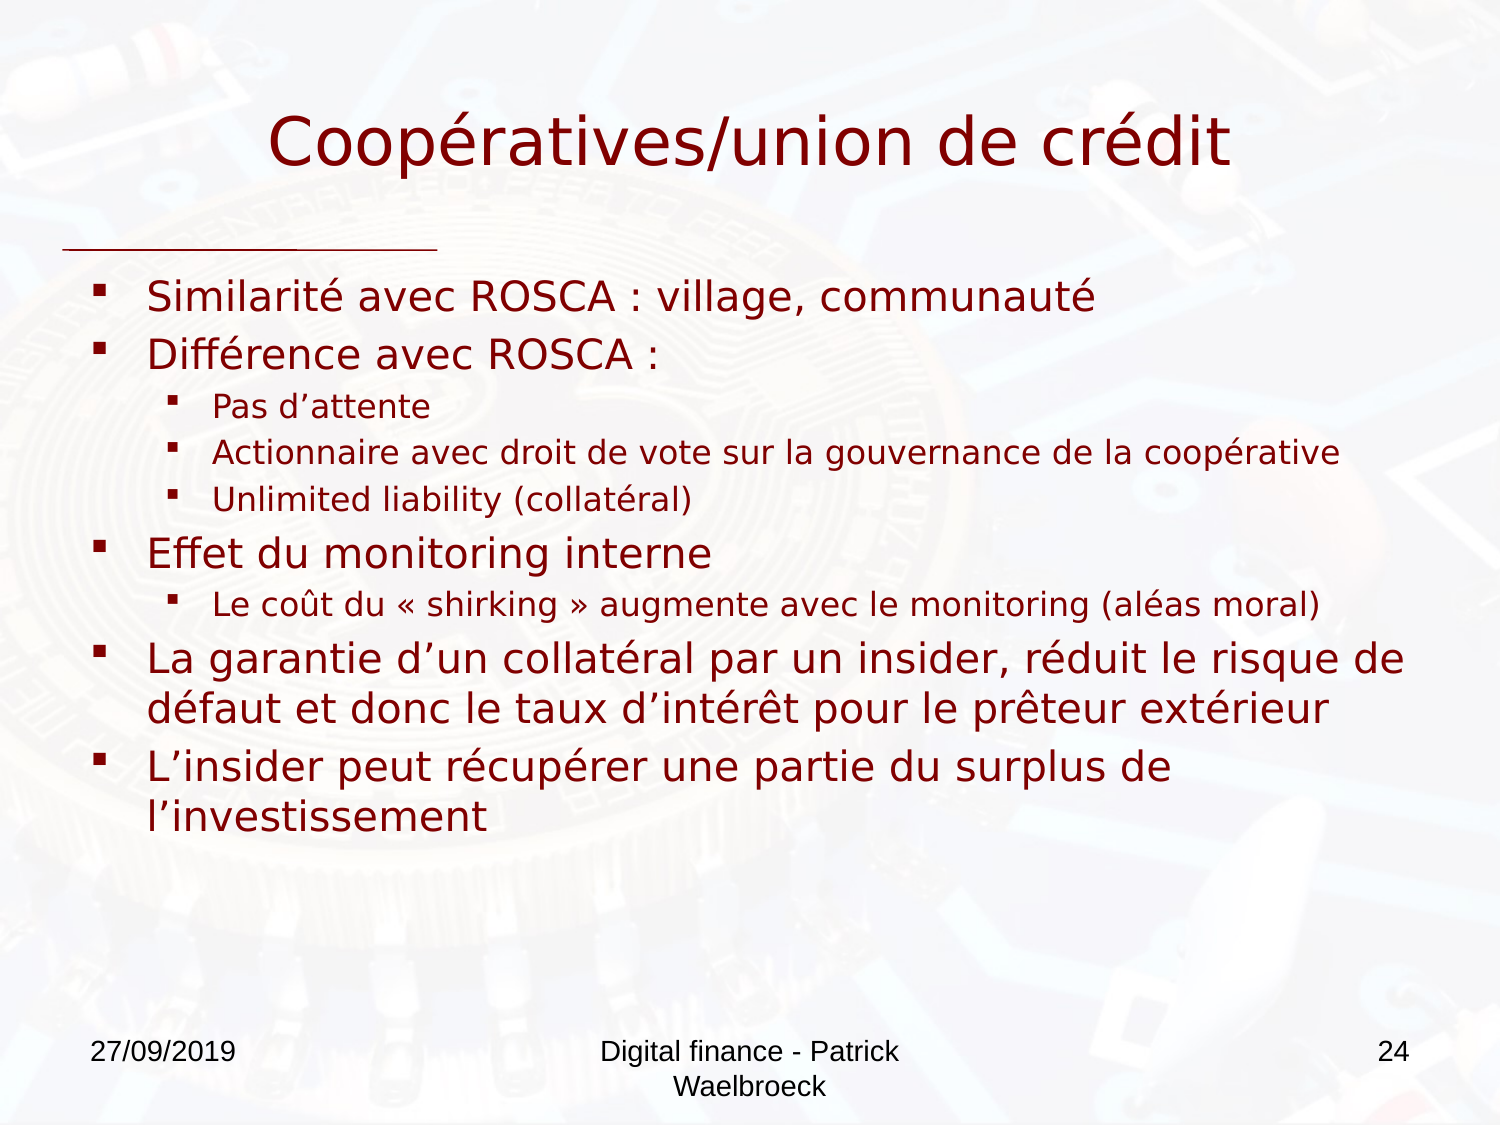

# Coopératives/union de crédit

Similarité avec ROSCA : village, communauté
Différence avec ROSCA :
Pas d’attente
Actionnaire avec droit de vote sur la gouvernance de la coopérative
Unlimited liability (collatéral)
Effet du monitoring interne
Le coût du « shirking » augmente avec le monitoring (aléas moral)
La garantie d’un collatéral par un insider, réduit le risque de défaut et donc le taux d’intérêt pour le prêteur extérieur
L’insider peut récupérer une partie du surplus de l’investissement

27/09/2019
Digital finance - Patrick Waelbroeck
24